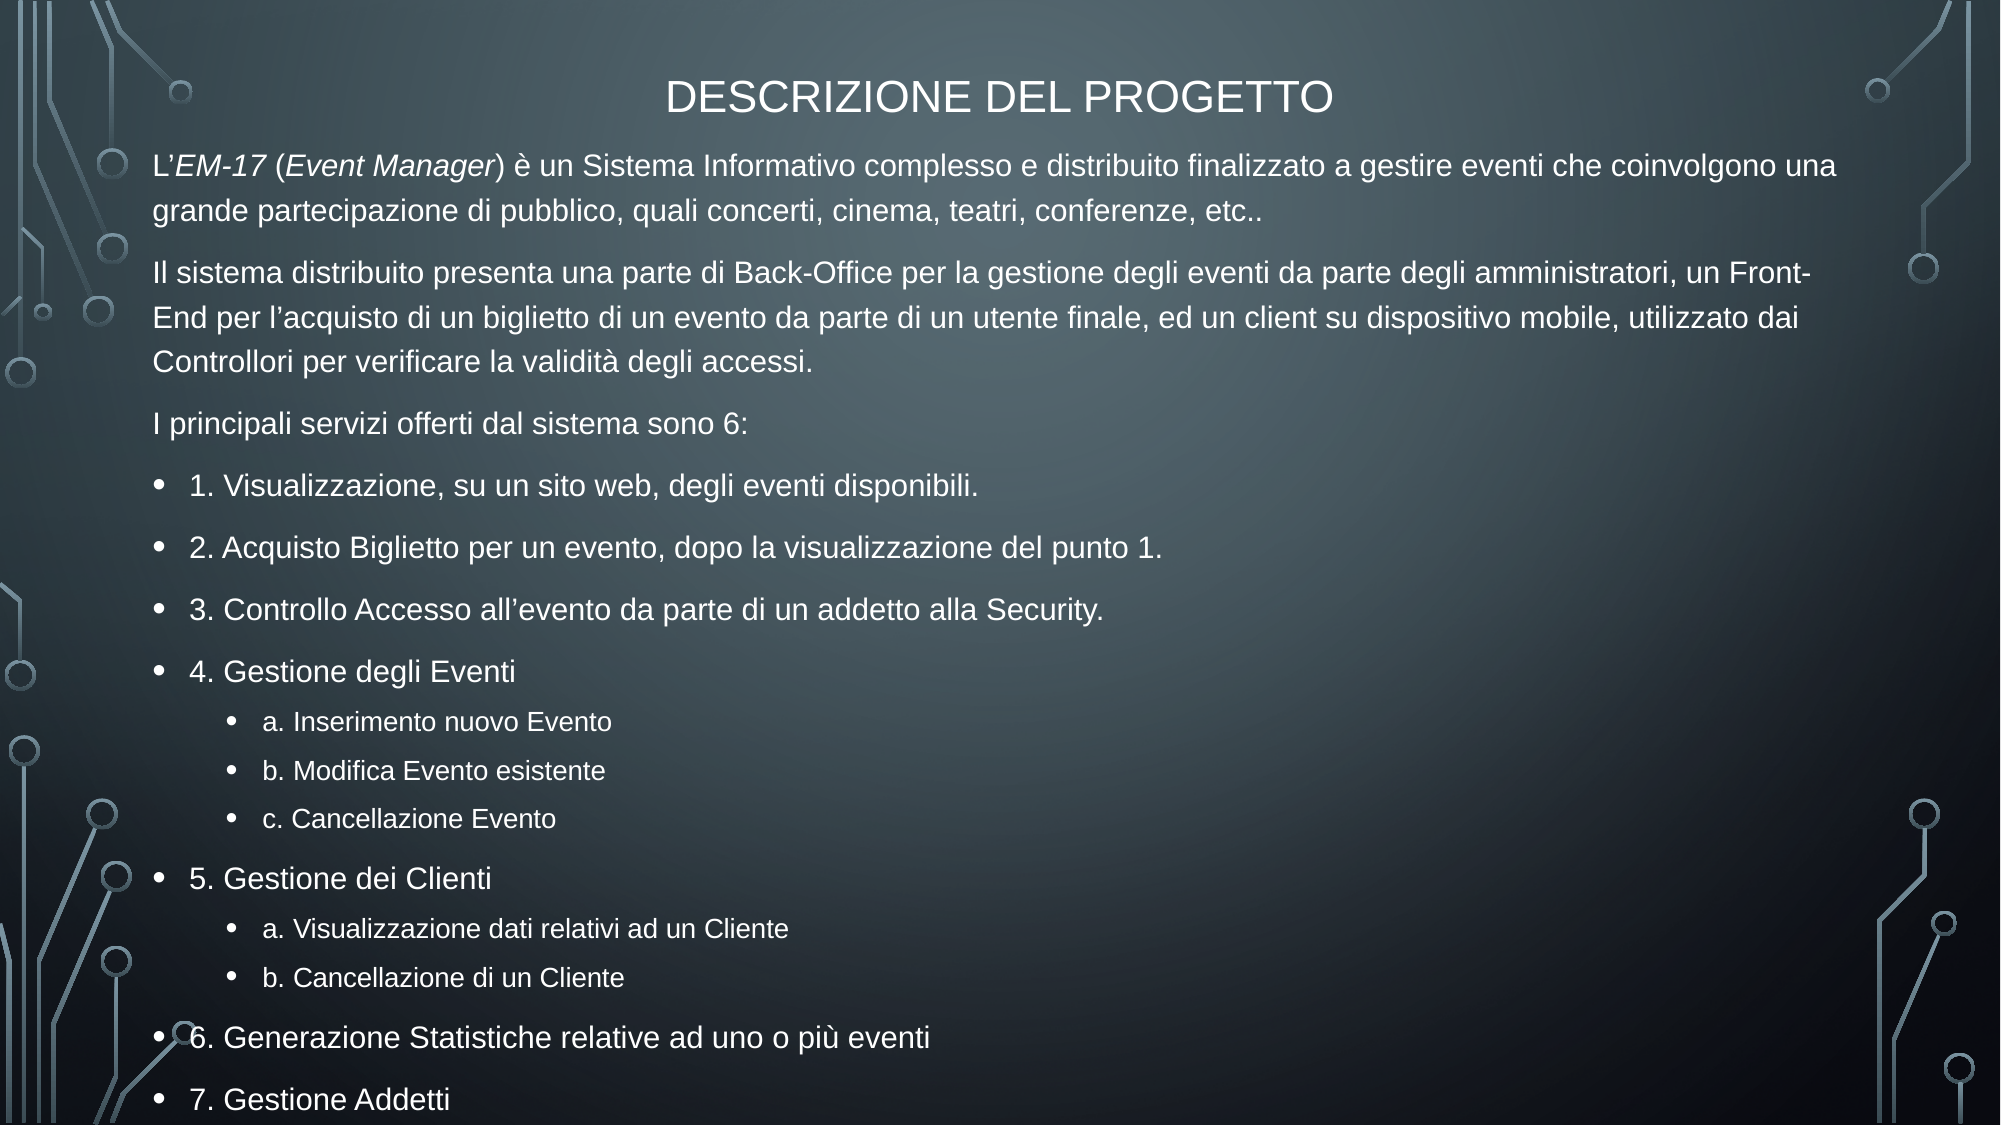

# Descrizione del Progetto
L’EM-17 (Event Manager) è un Sistema Informativo complesso e distribuito finalizzato a gestire eventi che coinvolgono una grande partecipazione di pubblico, quali concerti, cinema, teatri, conferenze, etc..
Il sistema distribuito presenta una parte di Back-Office per la gestione degli eventi da parte degli amministratori, un Front-End per l’acquisto di un biglietto di un evento da parte di un utente finale, ed un client su dispositivo mobile, utilizzato dai Controllori per verificare la validità degli accessi.
I principali servizi offerti dal sistema sono 6:
1. Visualizzazione, su un sito web, degli eventi disponibili.
2. Acquisto Biglietto per un evento, dopo la visualizzazione del punto 1.
3. Controllo Accesso all’evento da parte di un addetto alla Security.
4. Gestione degli Eventi
a. Inserimento nuovo Evento
b. Modifica Evento esistente
c. Cancellazione Evento
5. Gestione dei Clienti
a. Visualizzazione dati relativi ad un Cliente
b. Cancellazione di un Cliente
6. Generazione Statistiche relative ad uno o più eventi
7. Gestione Addetti